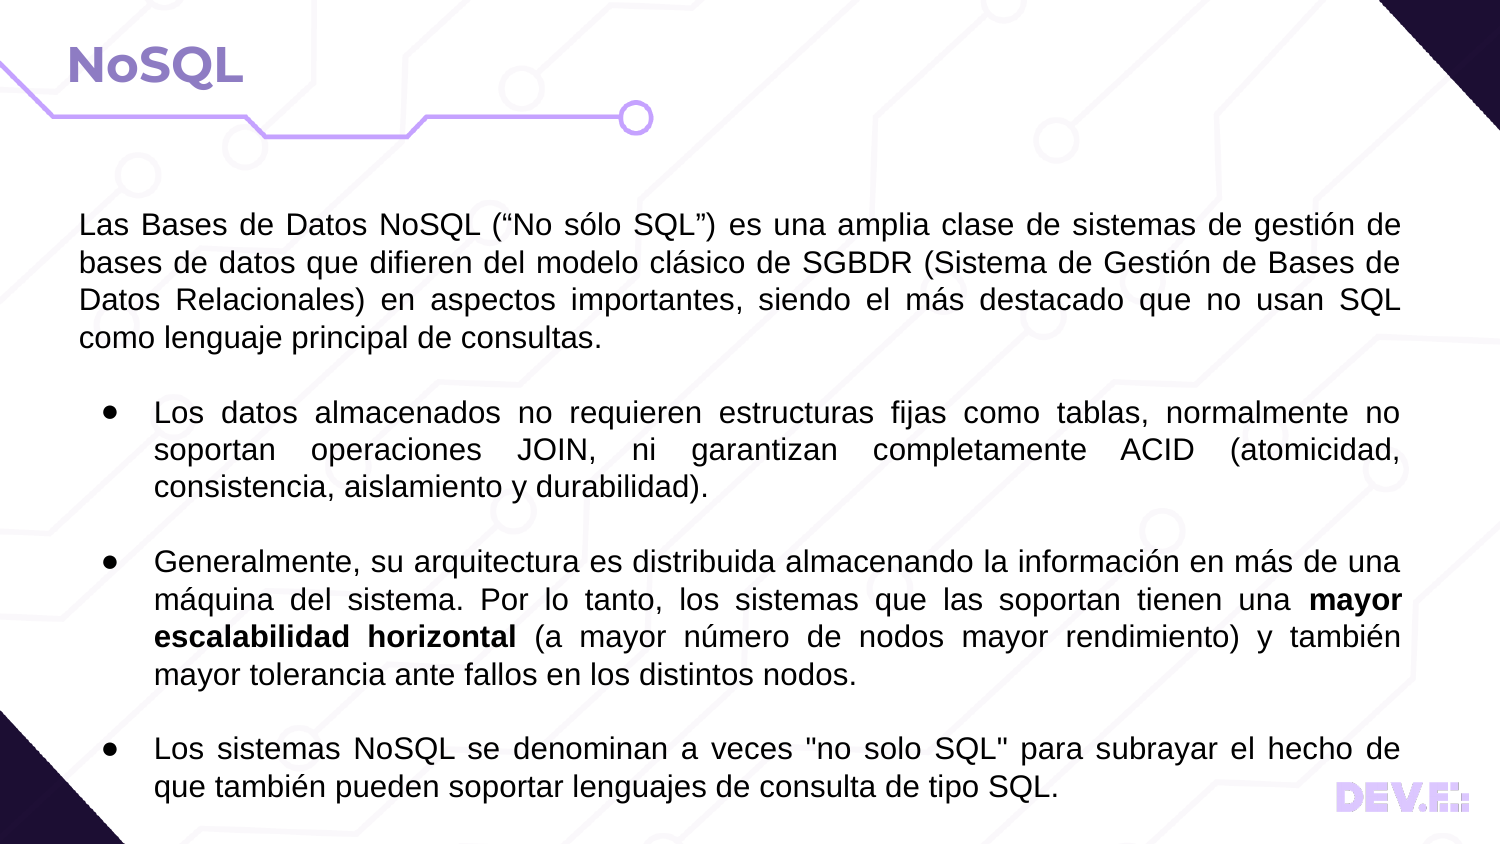

# NoSQL
Las Bases de Datos NoSQL (“No sólo SQL”) es una amplia clase de sistemas de gestión de bases de datos que difieren del modelo clásico de SGBDR (Sistema de Gestión de Bases de Datos Relacionales) en aspectos importantes, siendo el más destacado que no usan SQL como lenguaje principal de consultas.

Los datos almacenados no requieren estructuras fijas como tablas, normalmente no soportan operaciones JOIN, ni garantizan completamente ACID (atomicidad, consistencia, aislamiento y durabilidad).

Generalmente, su arquitectura es distribuida almacenando la información en más de una máquina del sistema. Por lo tanto, los sistemas que las soportan tienen una mayor escalabilidad horizontal (a mayor número de nodos mayor rendimiento) y también mayor tolerancia ante fallos en los distintos nodos.

Los sistemas NoSQL se denominan a veces "no solo SQL" para subrayar el hecho de que también pueden soportar lenguajes de consulta de tipo SQL.